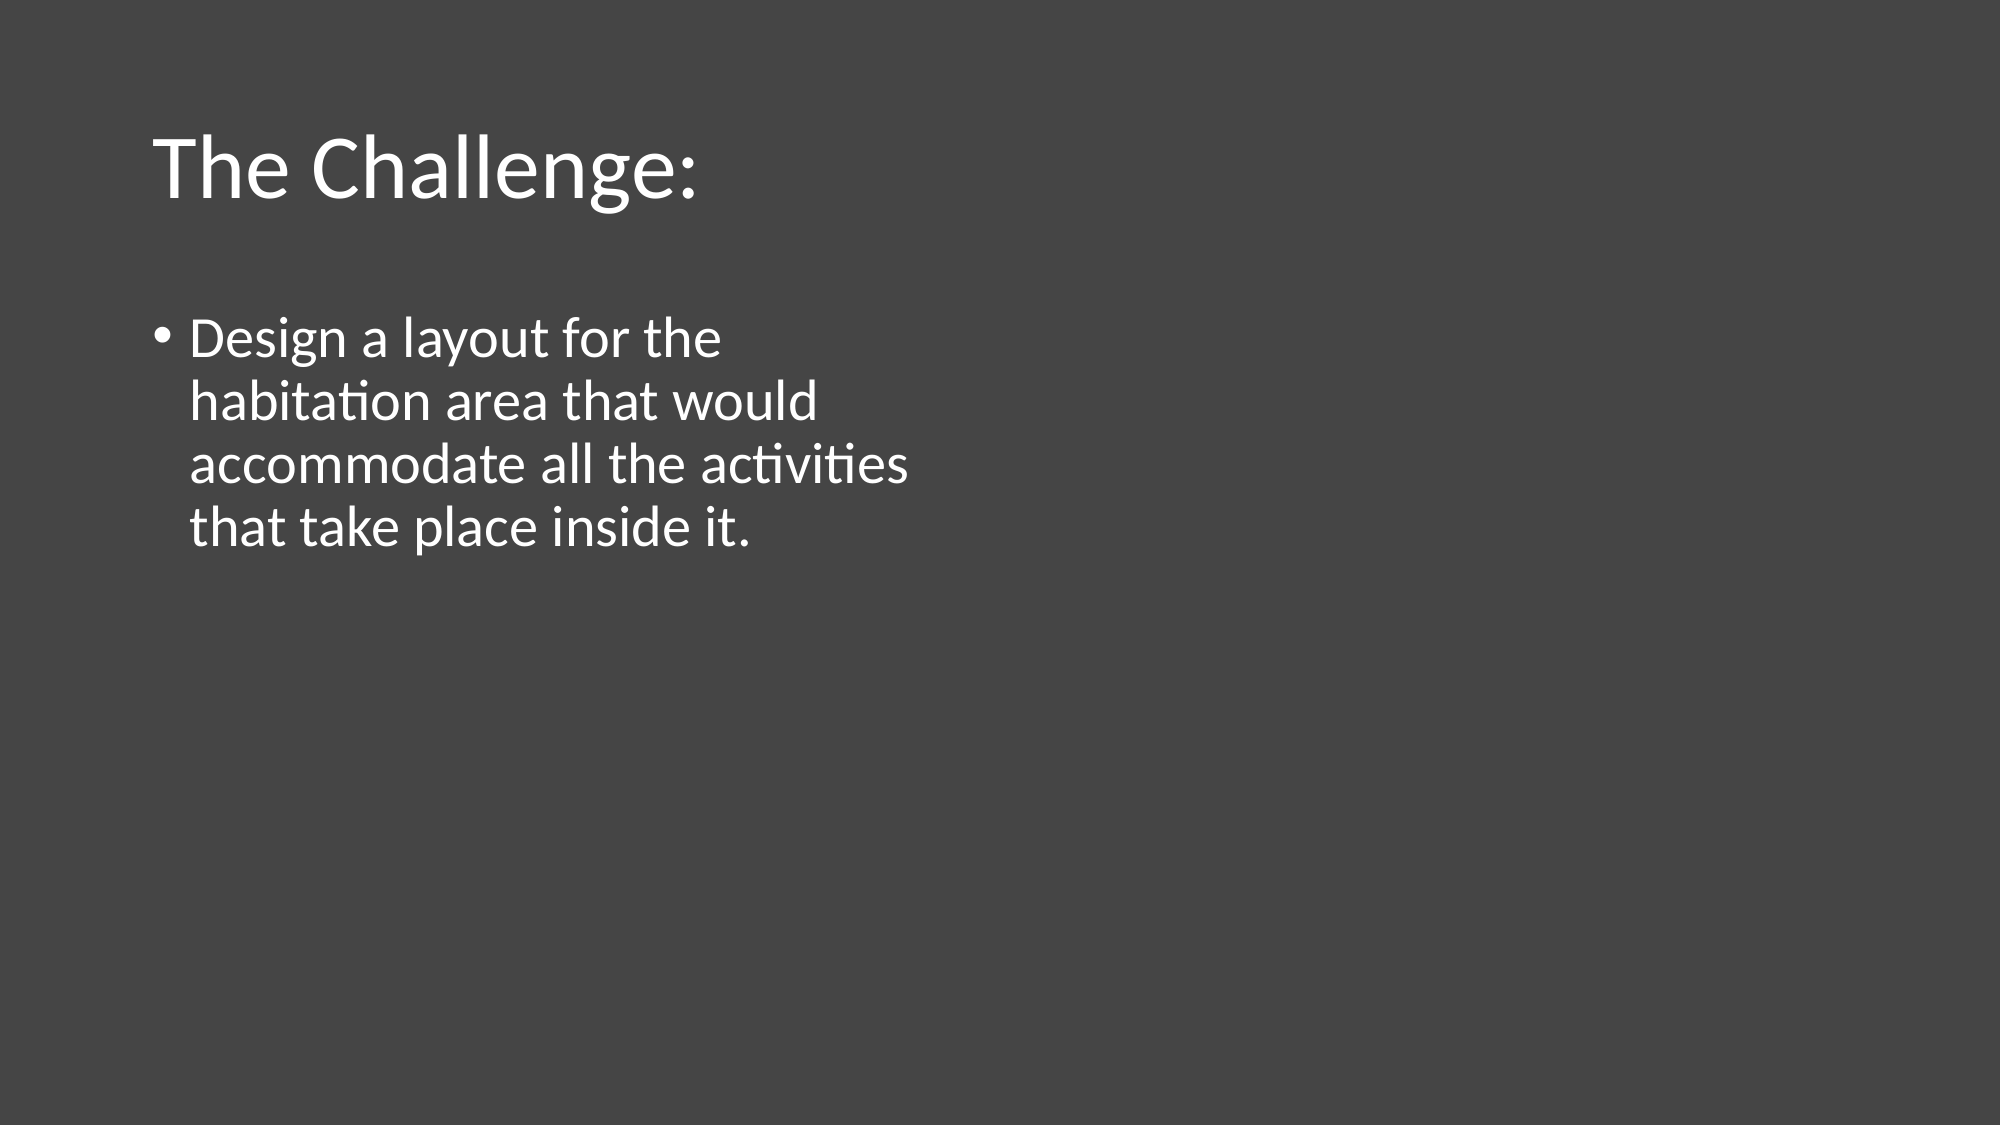

# The Challenge:
Design a layout for the habitation area that would accommodate all the activities that take place inside it.